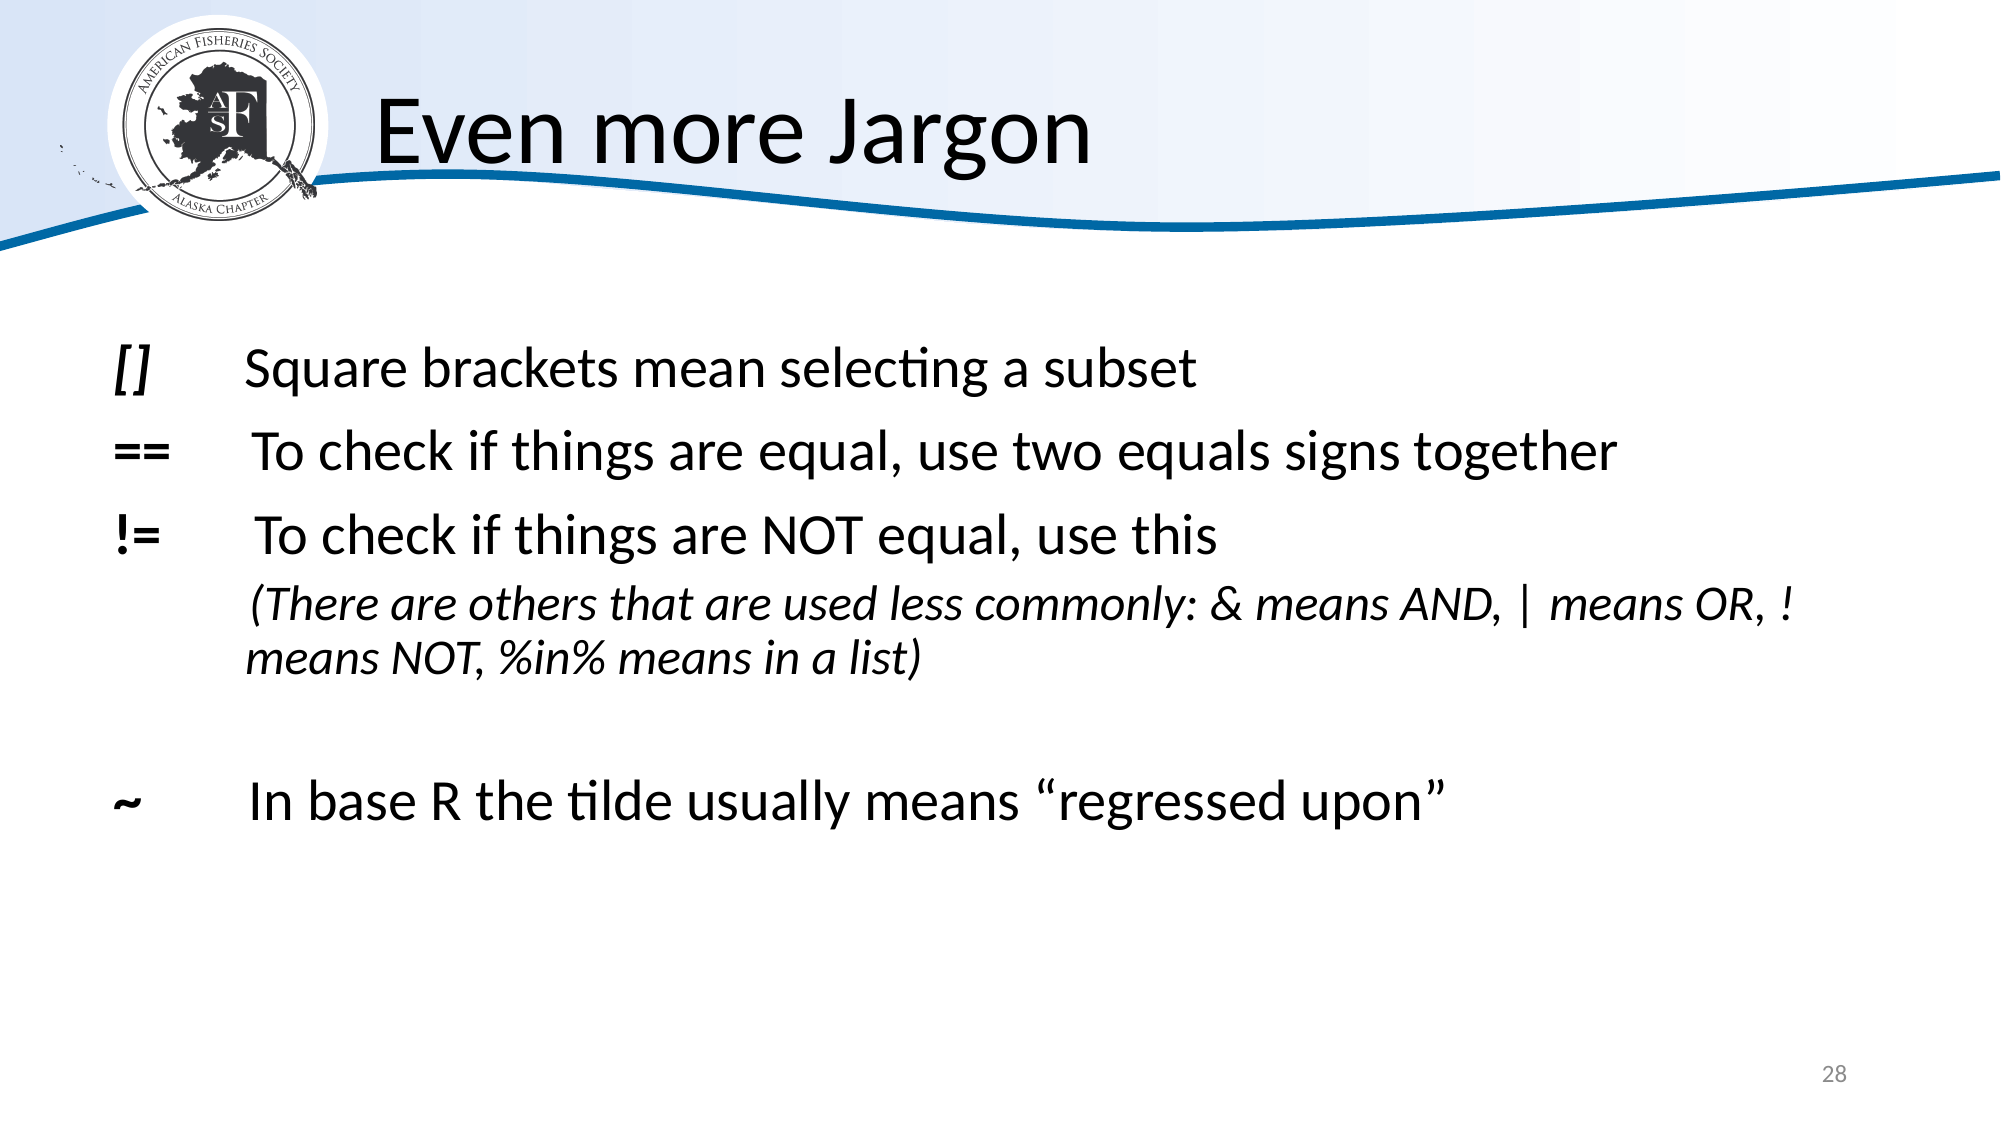

# Even more Jargon
[]       Square brackets mean selecting a subset
==      To check if things are equal, use two equals signs together
!=       To check if things are NOT equal, use this
            (There are others that are used less commonly: & means AND, | means OR, !   means NOT, %in% means in a list)

~        In base R the tilde usually means “regressed upon”
28